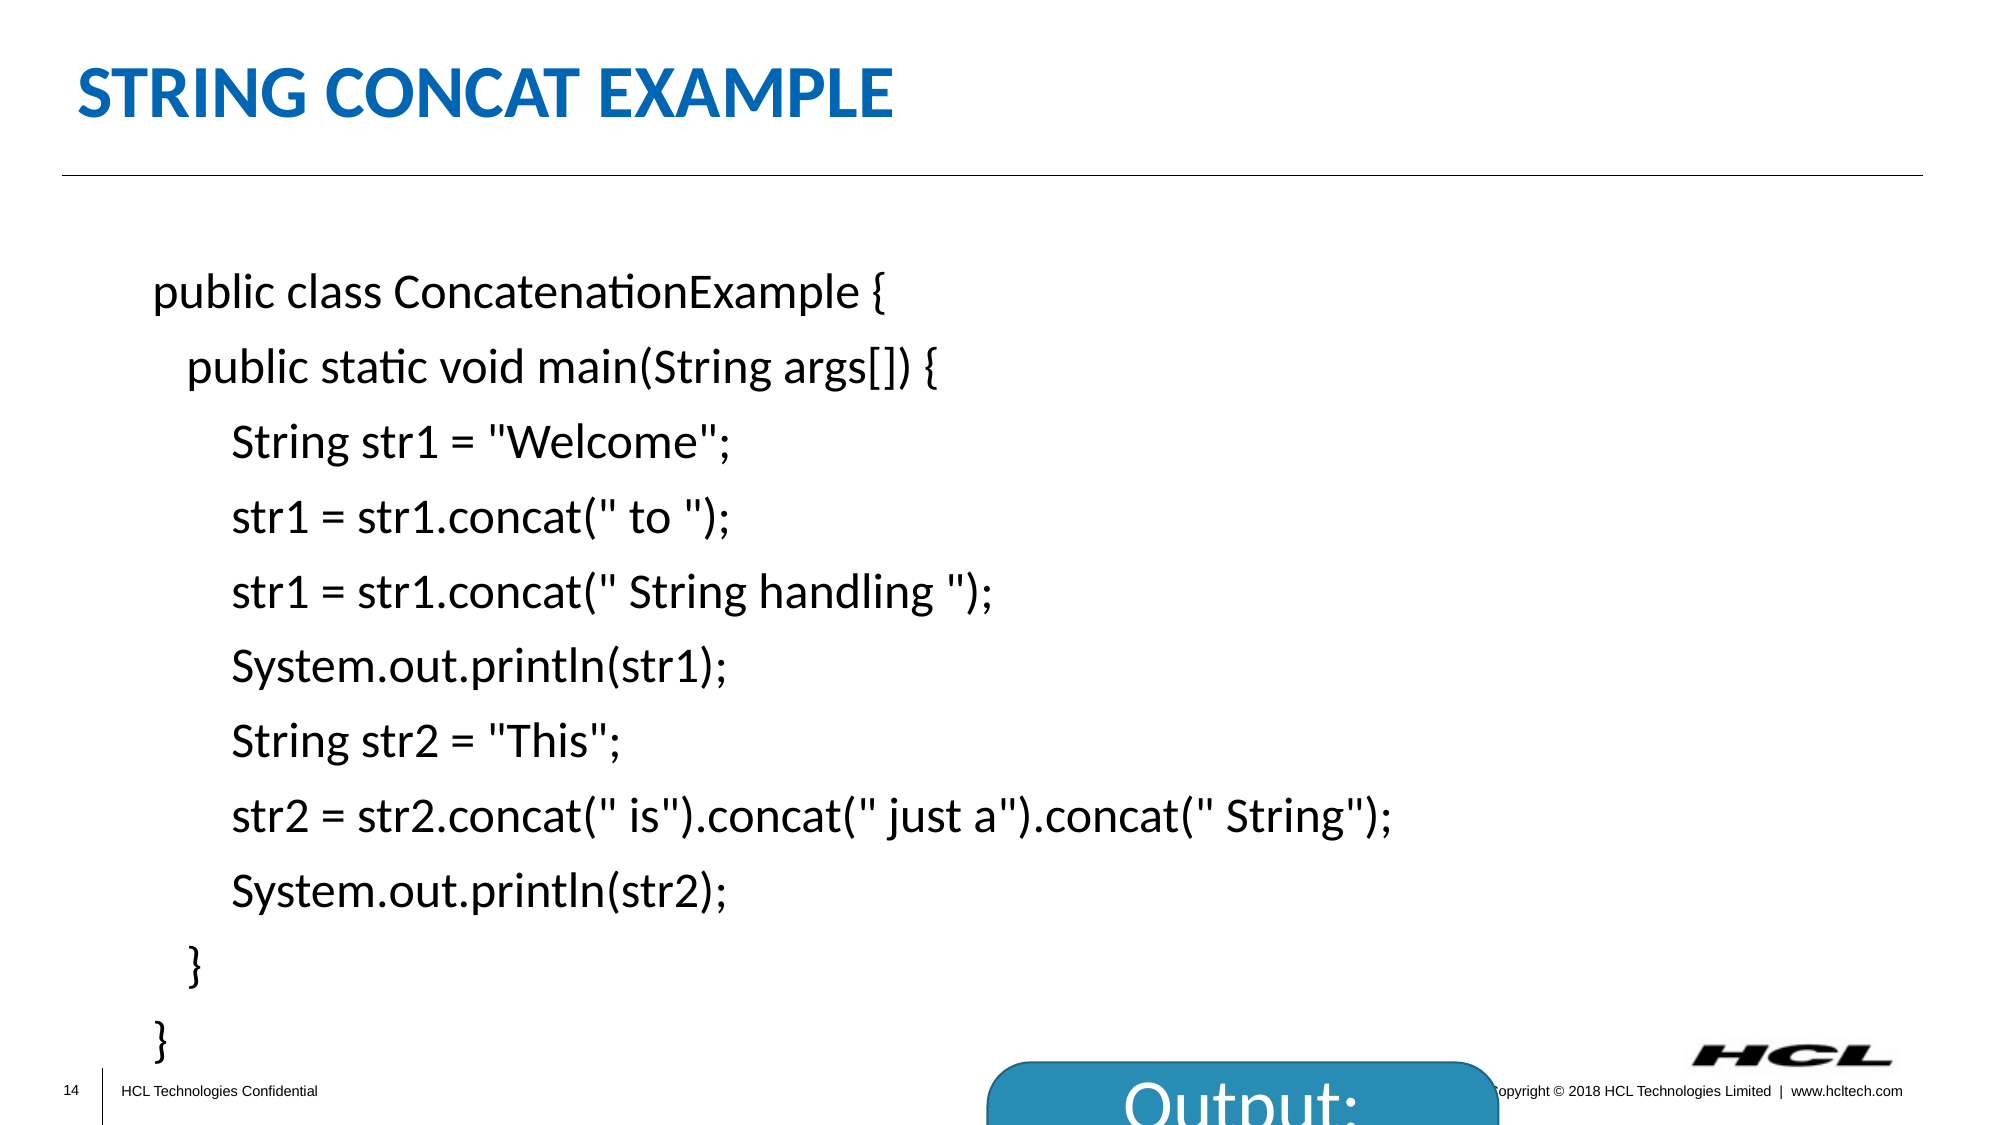

# String concat Example
public class ConcatenationExample {
   public static void main(String args[]) {
       String str1 = "Welcome";
       str1 = str1.concat(" to ");
       str1 = str1.concat(" String handling ");
       System.out.println(str1);
       String str2 = "This";
       str2 = str2.concat(" is").concat(" just a").concat(" String");
       System.out.println(str2);
   }
}
Output:
Welcome to  String handling
This is just a String